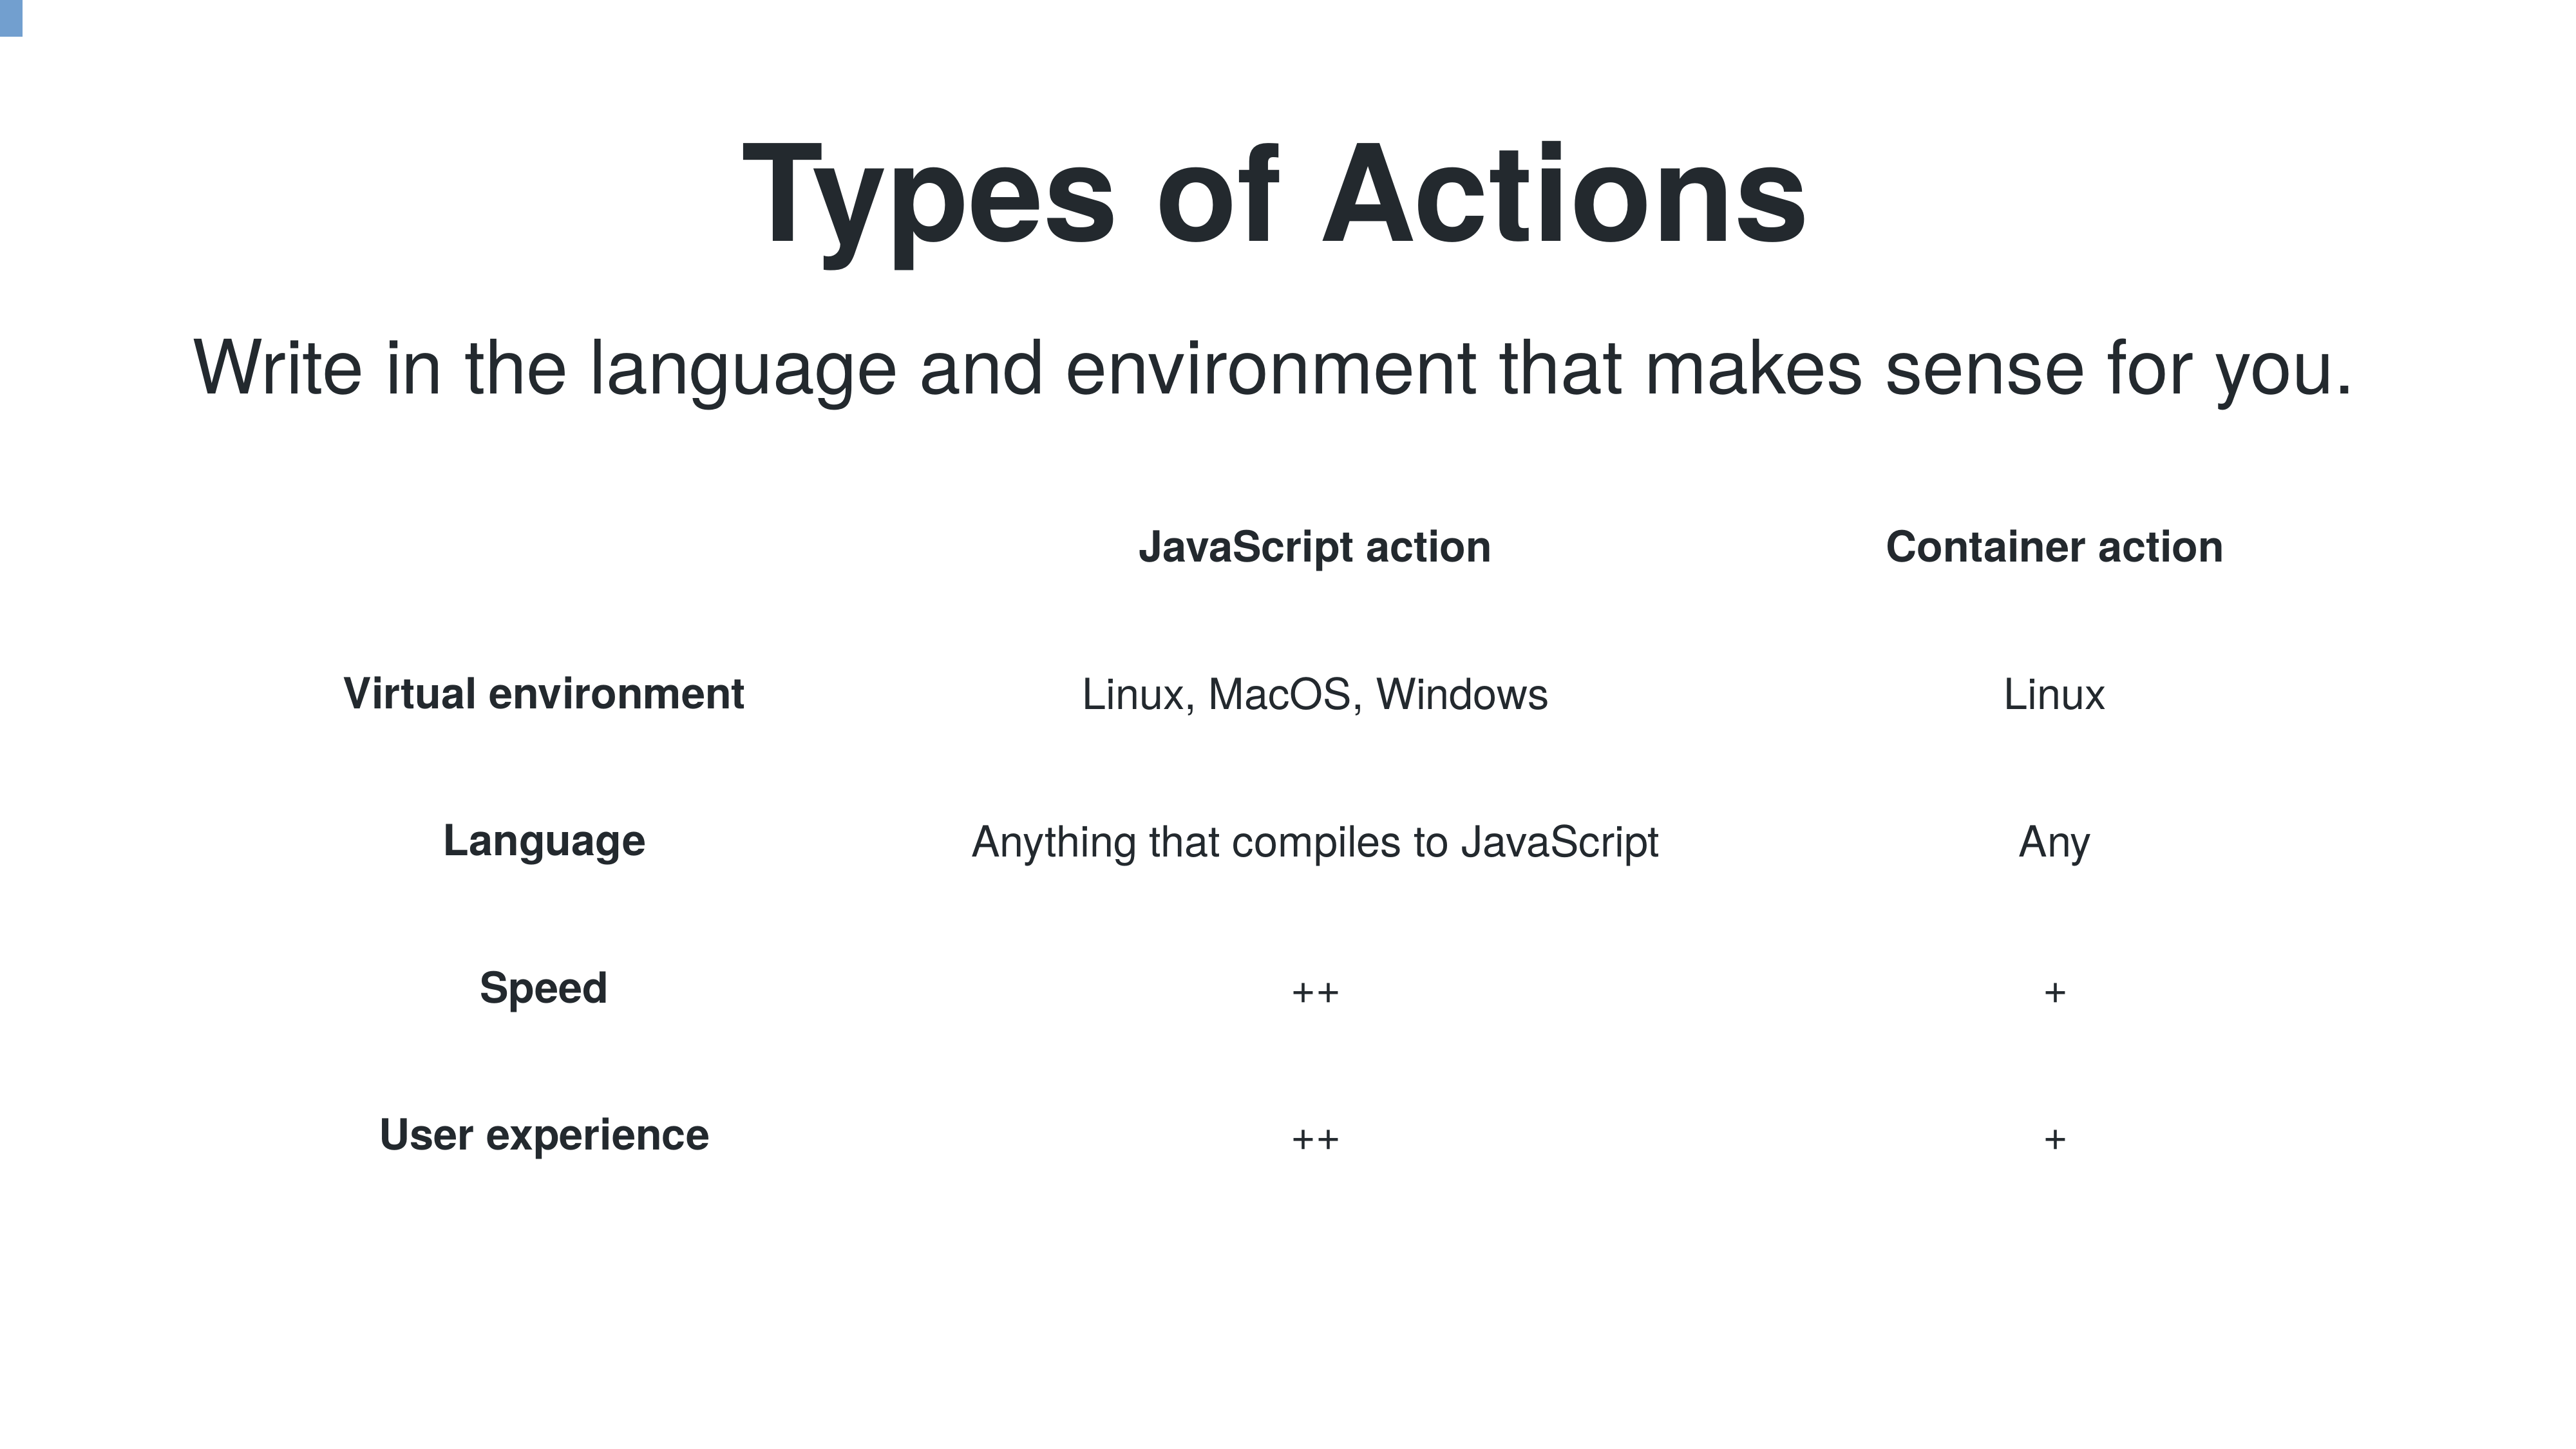

Types of Actions
Write in the language and environment that makes sense for you.

|  | JavaScript action | Container action |
| --- | --- | --- |
| Virtual environment | Linux, MacOS, Windows | Linux |
| Language | Anything that compiles to JavaScript | Any |
| Speed | ++ | + |
| User experience | ++ | + |